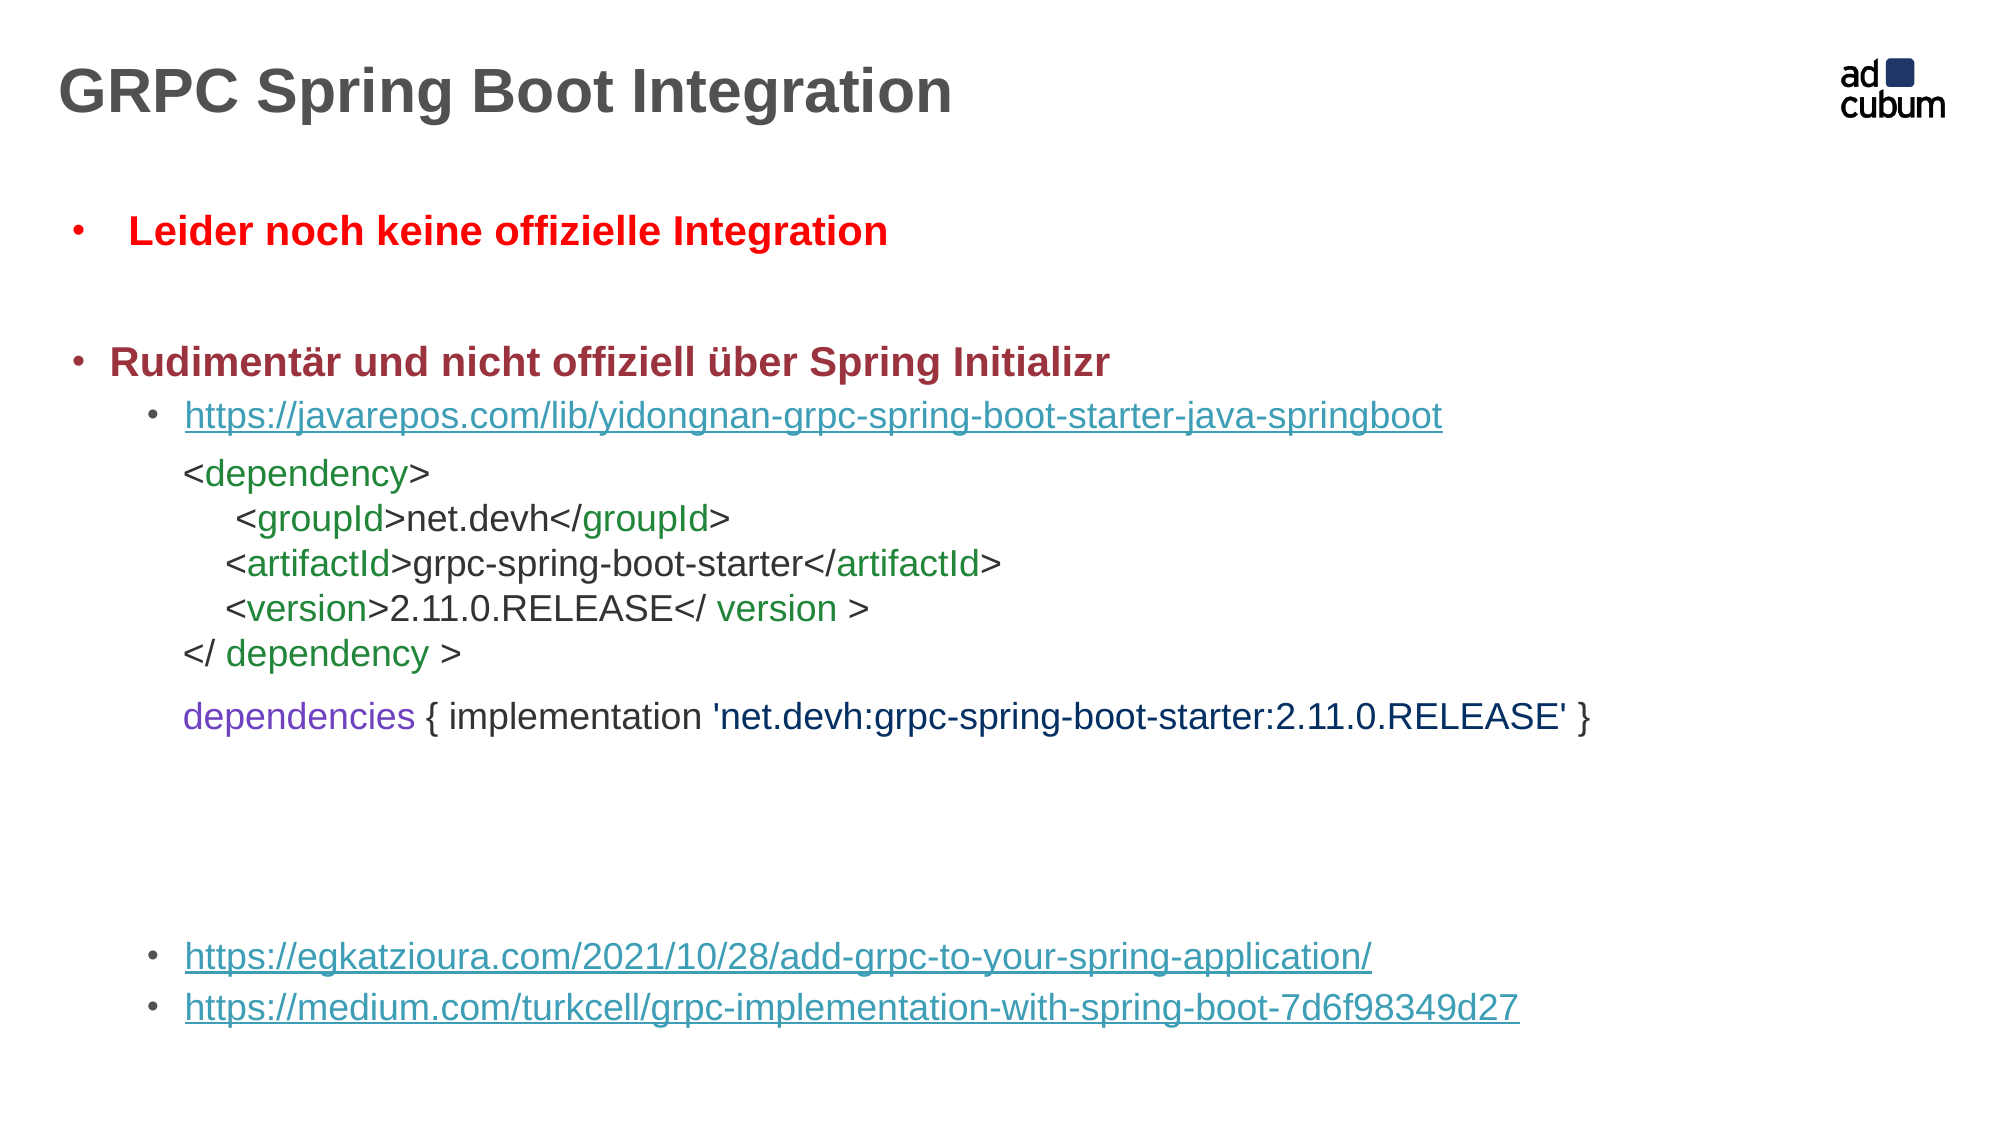

# GRPC Spring Boot Integration
Leider noch keine offizielle Integration

Rudimentär und nicht offiziell über Spring Initializr
https://javarepos.com/lib/yidongnan-grpc-spring-boot-starter-java-springboot

https://egkatzioura.com/2021/10/28/add-grpc-to-your-spring-application/
https://medium.com/turkcell/grpc-implementation-with-spring-boot-7d6f98349d27

<dependency>
     <groupId>net.devh</groupId>
    <artifactId>grpc-spring-boot-starter</artifactId>
    <version>2.11.0.RELEASE</ version >
</ dependency >
dependencies { implementation 'net.devh:grpc-spring-boot-starter:2.11.0.RELEASE' }